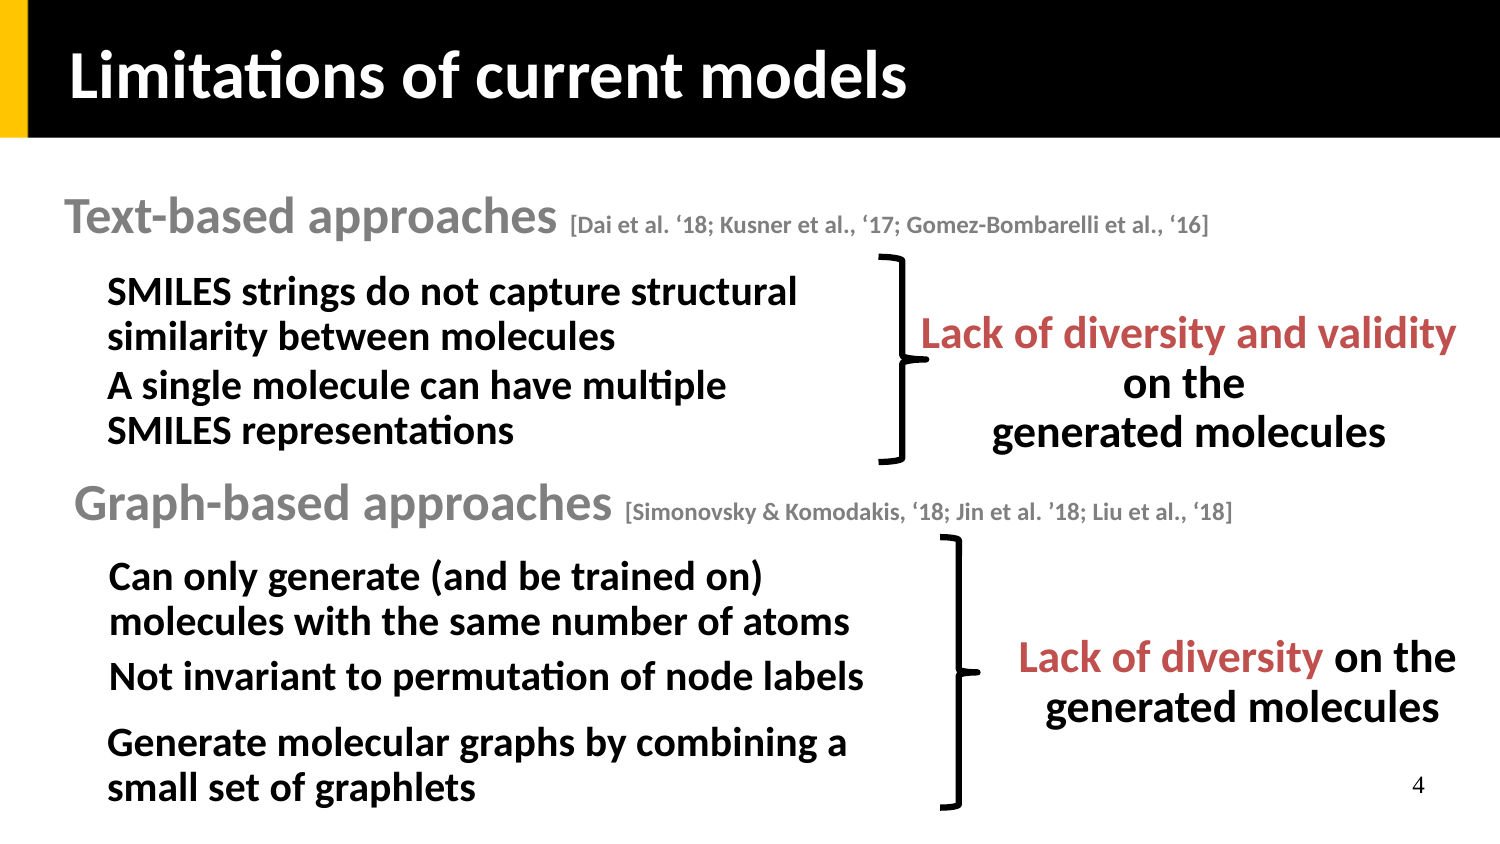

Limitations of current models
Text-based approaches [Dai et al. ‘18; Kusner et al., ‘17; Gomez-Bombarelli et al., ‘16]

SMILES strings do not capture structural
similarity between molecules
Lack of diversity and validity on the
generated molecules
A single molecule can have multiple
SMILES representations
Graph-based approaches [Simonovsky & Komodakis, ‘18; Jin et al. ’18; Liu et al., ‘18]

Can only generate (and be trained on) molecules with the same number of atoms
Lack of diversity on the
generated molecules
Not invariant to permutation of node labels
Generate molecular graphs by combining a small set of graphlets
4